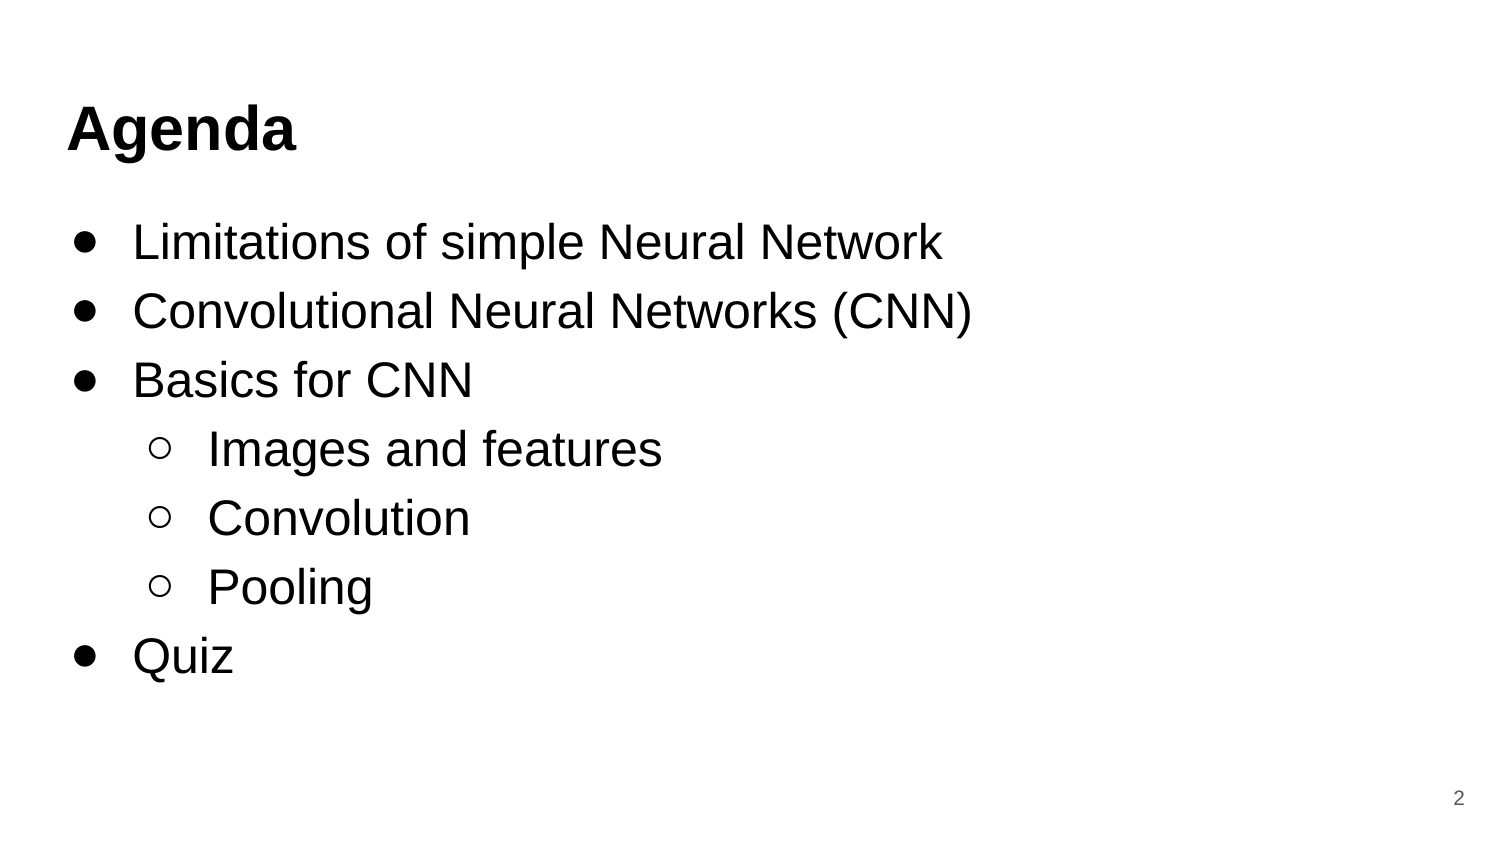

# Agenda
Limitations of simple Neural Network
Convolutional Neural Networks (CNN)
Basics for CNN
Images and features
Convolution
Pooling
Quiz
2